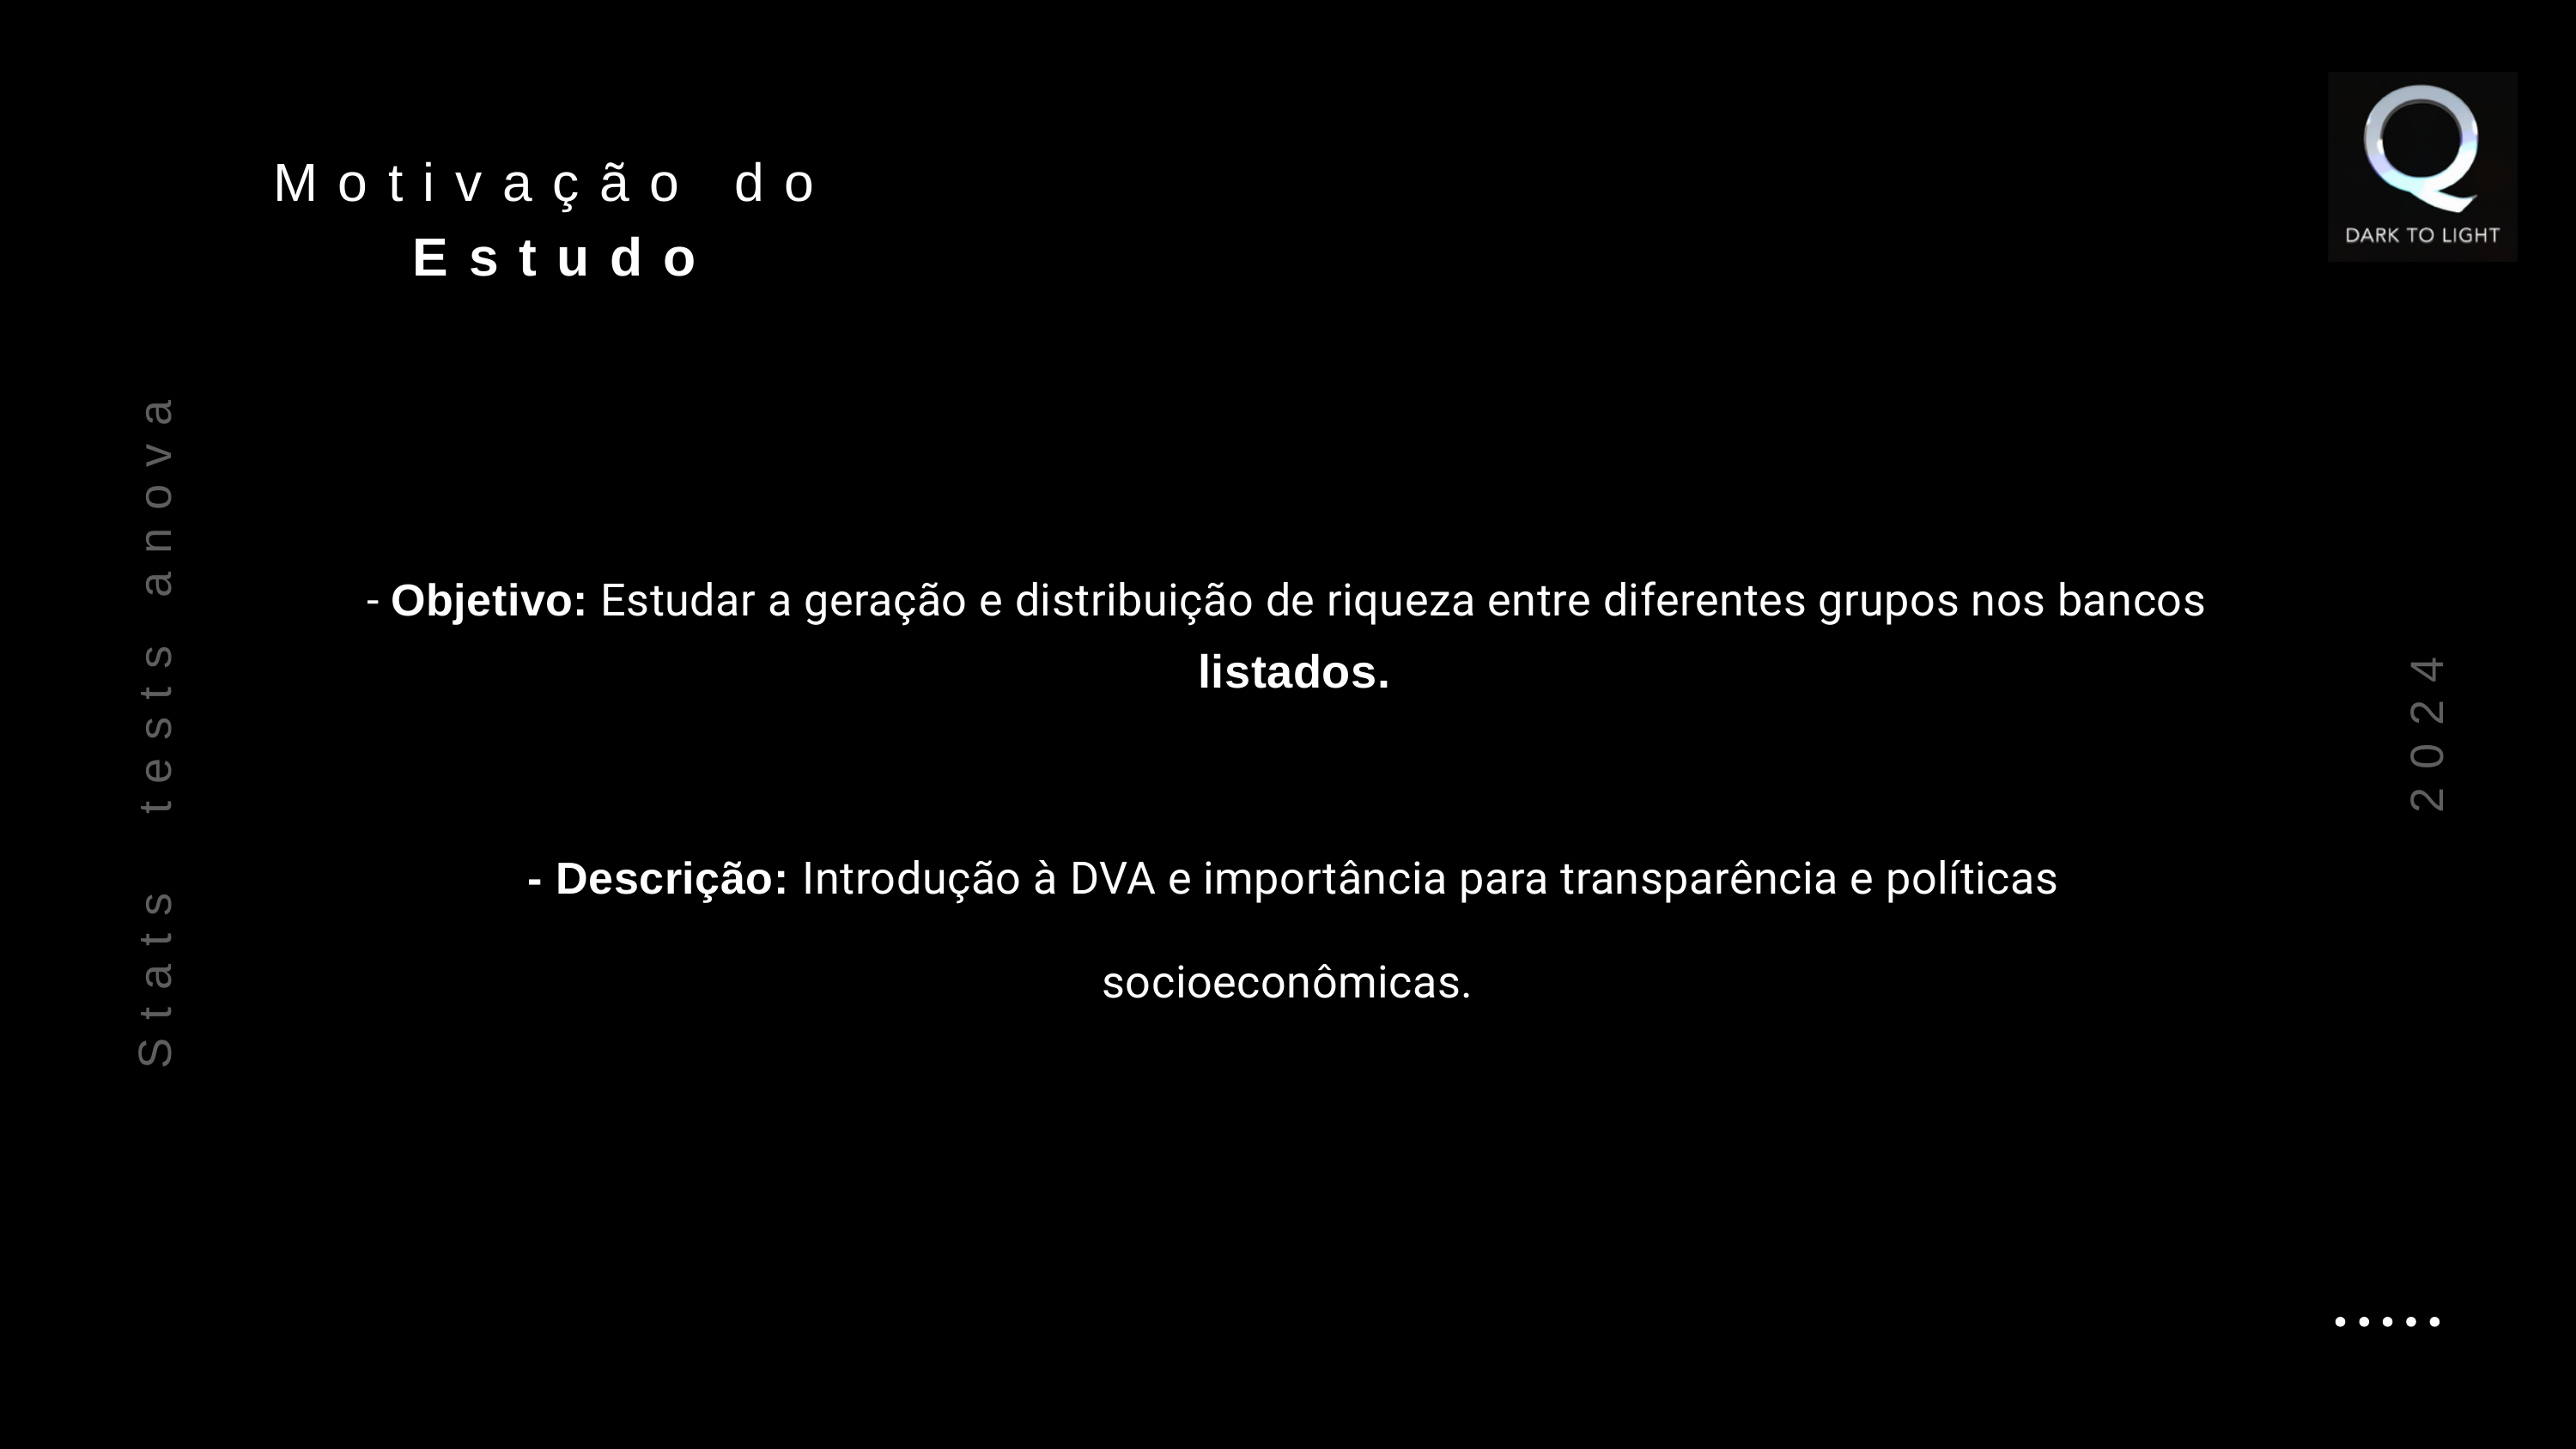

Motivação do Estudo
- Objetivo: Estudar a geração e distribuição de riqueza entre diferentes grupos nos bancos
 listados.

 - Descrição: Introdução à DVA e importância para transparência e políticas socioeconômicas.
Stats  tests anova
2024